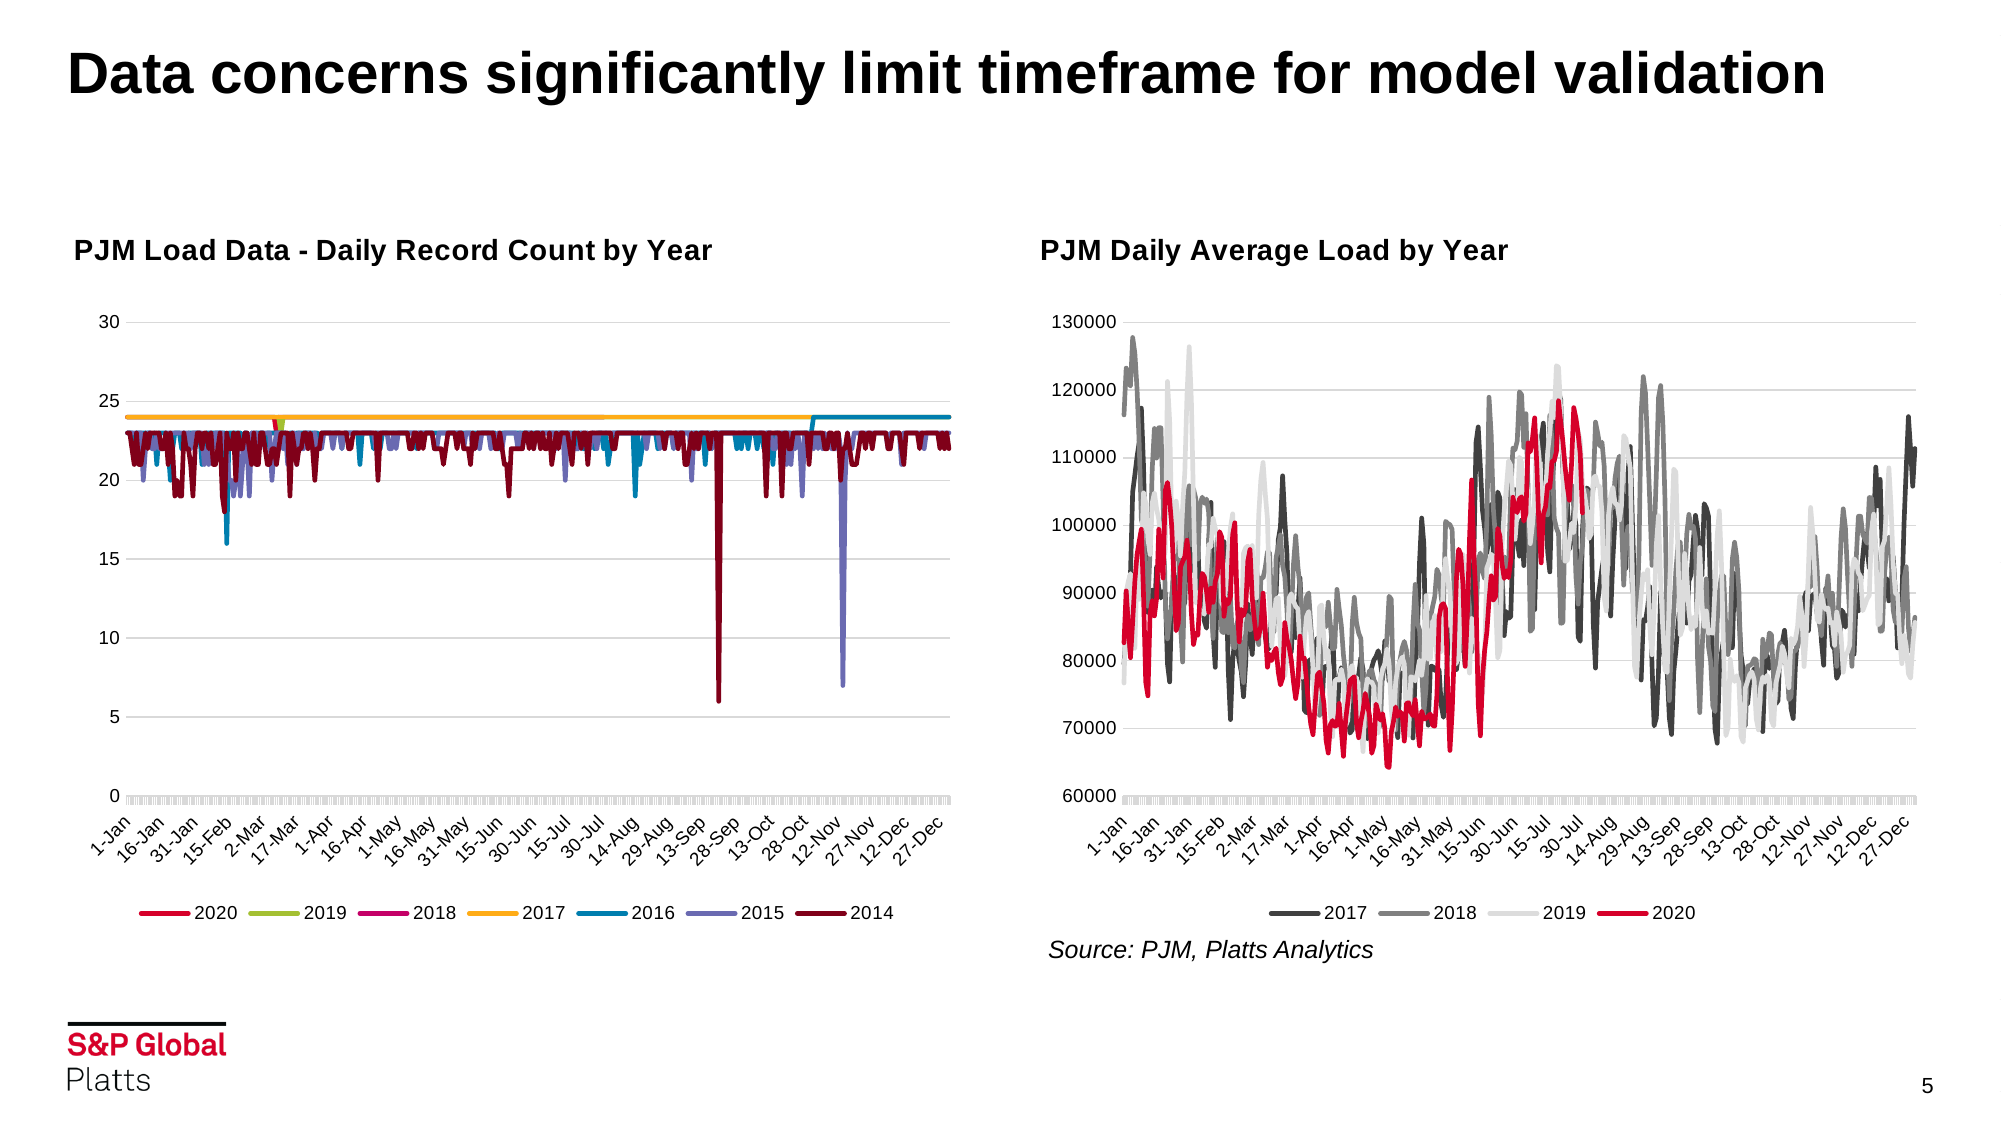

# Data concerns significantly limit timeframe for model validation

### Chart: PJM Load Data - Daily Record Count by Year

| Category | 2020 | 2019 | 2018 | 2017 | 2016 | 2015 | 2014 |
|---|---|---|---|---|---|---|---|
| 41640 | 24.0 | 24.0 | 24.0 | 24.0 | 23.0 | 23.0 | 23.0 |
| 41641 | 24.0 | 24.0 | 24.0 | 24.0 | 23.0 | 23.0 | 23.0 |
| 41642 | 24.0 | 24.0 | 24.0 | 24.0 | 23.0 | 23.0 | 22.0 |
| 41643 | 24.0 | 24.0 | 24.0 | 24.0 | 22.0 | 23.0 | 21.0 |
| 41644 | 24.0 | 24.0 | 24.0 | 24.0 | 23.0 | 23.0 | 23.0 |
| 41645 | 24.0 | 24.0 | 24.0 | 24.0 | 23.0 | 23.0 | 21.0 |
| 41646 | 24.0 | 24.0 | 24.0 | 24.0 | 23.0 | 23.0 | 21.0 |
| 41647 | 24.0 | 24.0 | 24.0 | 24.0 | 23.0 | 20.0 | 22.0 |
| 41648 | 24.0 | 24.0 | 24.0 | 24.0 | 23.0 | 22.0 | 23.0 |
| 41649 | 24.0 | 24.0 | 24.0 | 24.0 | 23.0 | 23.0 | 22.0 |
| 41650 | 24.0 | 24.0 | 24.0 | 24.0 | 23.0 | 23.0 | 23.0 |
| 41651 | 24.0 | 24.0 | 24.0 | 24.0 | 22.0 | 22.0 | 23.0 |
| 41652 | 24.0 | 24.0 | 24.0 | 24.0 | 23.0 | 22.0 | 23.0 |
| 41653 | 24.0 | 24.0 | 24.0 | 24.0 | 21.0 | 23.0 | 23.0 |
| 41654 | 24.0 | 24.0 | 24.0 | 24.0 | 23.0 | 22.0 | 23.0 |
| 41655 | 24.0 | 24.0 | 24.0 | 24.0 | 23.0 | 22.0 | 22.0 |
| 41656 | 24.0 | 24.0 | 24.0 | 24.0 | 23.0 | 22.0 | 22.0 |
| 41657 | 24.0 | 24.0 | 24.0 | 24.0 | 23.0 | 23.0 | 23.0 |
| 41658 | 24.0 | 24.0 | 24.0 | 24.0 | 22.0 | 23.0 | 21.0 |
| 41659 | 24.0 | 24.0 | 24.0 | 24.0 | 20.0 | 23.0 | 23.0 |
| 41660 | 24.0 | 24.0 | 24.0 | 24.0 | 22.0 | 23.0 | 22.0 |
| 41661 | 24.0 | 24.0 | 24.0 | 24.0 | 23.0 | 23.0 | 19.0 |
| 41662 | 24.0 | 24.0 | 24.0 | 24.0 | 23.0 | 23.0 | 20.0 |
| 41663 | 24.0 | 24.0 | 24.0 | 24.0 | 23.0 | 23.0 | 19.0 |
| 41664 | 24.0 | 24.0 | 24.0 | 24.0 | 22.0 | 23.0 | 19.0 |
| 41665 | 24.0 | 24.0 | 24.0 | 24.0 | 23.0 | 23.0 | 23.0 |
| 41666 | 24.0 | 24.0 | 24.0 | 24.0 | 22.0 | 23.0 | 22.0 |
| 41667 | 24.0 | 24.0 | 24.0 | 24.0 | 23.0 | 23.0 | 22.0 |
| 41668 | 24.0 | 24.0 | 24.0 | 24.0 | 23.0 | 22.0 | 21.0 |
| 41669 | 24.0 | 24.0 | 24.0 | 24.0 | 23.0 | 23.0 | 19.0 |
| 41670 | 24.0 | 24.0 | 24.0 | 24.0 | 23.0 | 23.0 | 22.0 |
| 41671 | 24.0 | 24.0 | 24.0 | 24.0 | 23.0 | 23.0 | 23.0 |
| 41672 | 24.0 | 24.0 | 24.0 | 24.0 | 23.0 | 23.0 | 23.0 |
| 41673 | 24.0 | 24.0 | 24.0 | 24.0 | 21.0 | 23.0 | 22.0 |
| 41674 | 24.0 | 24.0 | 24.0 | 24.0 | 22.0 | 21.0 | 23.0 |
| 41675 | 24.0 | 24.0 | 24.0 | 24.0 | 23.0 | 22.0 | 23.0 |
| 41676 | 24.0 | 24.0 | 24.0 | 24.0 | 23.0 | 21.0 | 22.0 |
| 41677 | 24.0 | 24.0 | 24.0 | 24.0 | 23.0 | 23.0 | 23.0 |
| 41678 | 24.0 | 24.0 | 24.0 | 24.0 | 23.0 | 22.0 | 21.0 |
| 41679 | 24.0 | 24.0 | 24.0 | 24.0 | 23.0 | 23.0 | 21.0 |
| 41680 | 24.0 | 24.0 | 24.0 | 24.0 | 23.0 | 23.0 | 22.0 |
| 41681 | 24.0 | 24.0 | 24.0 | 24.0 | 23.0 | 23.0 | 23.0 |
| 41682 | 24.0 | 24.0 | 24.0 | 24.0 | 23.0 | 23.0 | 19.0 |
| 41683 | 24.0 | 24.0 | 24.0 | 24.0 | 23.0 | 22.0 | 18.0 |
| 41684 | 24.0 | 24.0 | 24.0 | 24.0 | 16.0 | 22.0 | 23.0 |
| 41685 | 24.0 | 24.0 | 24.0 | 24.0 | 23.0 | 20.0 | 22.0 |
| 41686 | 24.0 | 24.0 | 24.0 | 24.0 | 23.0 | 20.0 | 22.0 |
| 41687 | 24.0 | 24.0 | 24.0 | 24.0 | 23.0 | 19.0 | 23.0 |
| 41688 | 24.0 | 24.0 | 24.0 | 24.0 | 23.0 | 20.0 | 20.0 |
| 41689 | 24.0 | 24.0 | 24.0 | 24.0 | 23.0 | 22.0 | 23.0 |
| 41690 | 24.0 | 24.0 | 24.0 | 24.0 | 23.0 | 19.0 | 22.0 |
| 41691 | 24.0 | 24.0 | 24.0 | 24.0 | 22.0 | 21.0 | 22.0 |
| 41692 | 24.0 | 24.0 | 24.0 | 24.0 | 23.0 | 23.0 | 23.0 |
| 41693 | 24.0 | 24.0 | 24.0 | 24.0 | 23.0 | 22.0 | 23.0 |
| 41694 | 24.0 | 24.0 | 24.0 | 24.0 | 22.0 | 19.0 | 22.0 |
| 41695 | 24.0 | 24.0 | 24.0 | 24.0 | 23.0 | 23.0 | 21.0 |
| 41696 | 24.0 | 24.0 | 24.0 | 24.0 | 22.0 | 23.0 | 23.0 |
| 41697 | 24.0 | 24.0 | 24.0 | 24.0 | 23.0 | 23.0 | 21.0 |
| 41698 | 24.0 | 24.0 | 24.0 | 24.0 | 23.0 | 22.0 | 21.0 |
| 41699 | 24.0 | 24.0 | 24.0 | 24.0 | 23.0 | 23.0 | 23.0 |
| 41700 | 24.0 | 24.0 | 24.0 | 24.0 | 23.0 | 23.0 | 23.0 |
| 41701 | 24.0 | 24.0 | 24.0 | 24.0 | 22.0 | 23.0 | 22.0 |
| 41702 | 24.0 | 24.0 | 24.0 | 24.0 | 23.0 | 23.0 | 21.0 |
| 41703 | 24.0 | 24.0 | 24.0 | 24.0 | 23.0 | 23.0 | 21.0 |
| 41704 | 24.0 | 24.0 | 24.0 | 24.0 | 23.0 | 20.0 | 22.0 |
| 41705 | 24.0 | 24.0 | 24.0 | 24.0 | 23.0 | 22.0 | 22.0 |
| 41706 | 23.0 | 24.0 | 24.0 | 24.0 | 23.0 | 23.0 | 21.0 |
| 41707 | 24.0 | 24.0 | 24.0 | 24.0 | 23.0 | 23.0 | 22.0 |
| 41708 | 24.0 | 23.0 | 24.0 | 24.0 | 23.0 | 23.0 | 23.0 |
| 41709 | 24.0 | 24.0 | 24.0 | 24.0 | 23.0 | 22.0 | 23.0 |
| 41710 | 24.0 | 24.0 | 24.0 | 24.0 | 23.0 | 23.0 | 23.0 |
| 41711 | 24.0 | 24.0 | 24.0 | 24.0 | 22.0 | 21.0 | 23.0 |
| 41712 | 24.0 | 24.0 | 24.0 | 24.0 | 23.0 | 22.0 | 19.0 |
| 41713 | 24.0 | 24.0 | 24.0 | 24.0 | 23.0 | 23.0 | 23.0 |
| 41714 | 24.0 | 24.0 | 24.0 | 24.0 | 22.0 | 23.0 | 22.0 |
| 41715 | 24.0 | 24.0 | 24.0 | 24.0 | 23.0 | 21.0 | 21.0 |
| 41716 | 24.0 | 24.0 | 24.0 | 24.0 | 23.0 | 23.0 | 22.0 |
| 41717 | 24.0 | 24.0 | 24.0 | 24.0 | 23.0 | 22.0 | 22.0 |
| 41718 | 24.0 | 24.0 | 24.0 | 24.0 | 23.0 | 22.0 | 23.0 |
| 41719 | 24.0 | 24.0 | 24.0 | 24.0 | 23.0 | 23.0 | 23.0 |
| 41720 | 24.0 | 24.0 | 24.0 | 24.0 | 23.0 | 23.0 | 22.0 |
| 41721 | 24.0 | 24.0 | 24.0 | 24.0 | 23.0 | 23.0 | 23.0 |
| 41722 | 24.0 | 24.0 | 24.0 | 24.0 | 23.0 | 22.0 | 22.0 |
| 41723 | 24.0 | 24.0 | 24.0 | 24.0 | 23.0 | 23.0 | 20.0 |
| 41724 | 24.0 | 24.0 | 24.0 | 24.0 | 23.0 | 22.0 | 22.0 |
| 41725 | 24.0 | 24.0 | 24.0 | 24.0 | 22.0 | 22.0 | 22.0 |
| 41726 | 24.0 | 24.0 | 24.0 | 24.0 | 23.0 | 22.0 | 23.0 |
| 41727 | 24.0 | 24.0 | 24.0 | 24.0 | 23.0 | 23.0 | 23.0 |
| 41728 | 24.0 | 24.0 | 24.0 | 24.0 | 23.0 | 23.0 | 23.0 |
| 41729 | 24.0 | 24.0 | 24.0 | 24.0 | 23.0 | 23.0 | 23.0 |
| 41730 | 24.0 | 24.0 | 24.0 | 24.0 | 23.0 | 23.0 | 23.0 |
| 41731 | 24.0 | 24.0 | 24.0 | 24.0 | 23.0 | 22.0 | 23.0 |
| 41732 | 24.0 | 24.0 | 24.0 | 24.0 | 23.0 | 23.0 | 23.0 |
| 41733 | 24.0 | 24.0 | 24.0 | 24.0 | 23.0 | 23.0 | 23.0 |
| 41734 | 24.0 | 24.0 | 24.0 | 24.0 | 23.0 | 23.0 | 23.0 |
| 41735 | 24.0 | 24.0 | 24.0 | 24.0 | 22.0 | 22.0 | 23.0 |
| 41736 | 24.0 | 24.0 | 24.0 | 24.0 | 23.0 | 23.0 | 23.0 |
| 41737 | 24.0 | 24.0 | 24.0 | 24.0 | 23.0 | 23.0 | 23.0 |
| 41738 | 24.0 | 24.0 | 24.0 | 24.0 | 23.0 | 23.0 | 22.0 |
| 41739 | 24.0 | 24.0 | 24.0 | 24.0 | 23.0 | 23.0 | 22.0 |
| 41740 | 24.0 | 24.0 | 24.0 | 24.0 | 23.0 | 23.0 | 23.0 |
| 41741 | 24.0 | 24.0 | 24.0 | 24.0 | 23.0 | 23.0 | 23.0 |
| 41742 | 24.0 | 24.0 | 24.0 | 24.0 | 23.0 | 23.0 | 23.0 |
| 41743 | 24.0 | 24.0 | 24.0 | 24.0 | 21.0 | 23.0 | 23.0 |
| 41744 | 24.0 | 24.0 | 24.0 | 24.0 | 23.0 | 23.0 | 23.0 |
| 41745 | 24.0 | 24.0 | 24.0 | 24.0 | 23.0 | 23.0 | 23.0 |
| 41746 | 24.0 | 24.0 | 24.0 | 24.0 | 23.0 | 23.0 | 23.0 |
| 41747 | 24.0 | 24.0 | 24.0 | 24.0 | 23.0 | 23.0 | 23.0 |
| 41748 | 24.0 | 24.0 | 24.0 | 24.0 | 23.0 | 23.0 | 23.0 |
| 41749 | 24.0 | 24.0 | 24.0 | 24.0 | 22.0 | 23.0 | 23.0 |
| 41750 | 24.0 | 24.0 | 24.0 | 24.0 | 23.0 | 22.0 | 23.0 |
| 41751 | 24.0 | 24.0 | 24.0 | 24.0 | 23.0 | 23.0 | 20.0 |
| 41752 | 24.0 | 24.0 | 24.0 | 24.0 | 22.0 | 23.0 | 23.0 |
| 41753 | 24.0 | 24.0 | 24.0 | 24.0 | 23.0 | 23.0 | 23.0 |
| 41754 | 24.0 | 24.0 | 24.0 | 24.0 | 23.0 | 23.0 | 23.0 |
| 41755 | 24.0 | 24.0 | 24.0 | 24.0 | 23.0 | 23.0 | 23.0 |
| 41756 | 24.0 | 24.0 | 24.0 | 24.0 | 23.0 | 22.0 | 23.0 |
| 41757 | 24.0 | 24.0 | 24.0 | 24.0 | 23.0 | 22.0 | 23.0 |
| 41758 | 24.0 | 24.0 | 24.0 | 24.0 | 23.0 | 23.0 | 23.0 |
| 41759 | 24.0 | 24.0 | 24.0 | 24.0 | 23.0 | 22.0 | 23.0 |
| 41760 | 24.0 | 24.0 | 24.0 | 24.0 | 23.0 | 23.0 | 23.0 |
| 41761 | 24.0 | 24.0 | 24.0 | 24.0 | 23.0 | 23.0 | 23.0 |
| 41762 | 24.0 | 24.0 | 24.0 | 24.0 | 23.0 | 23.0 | 23.0 |
| 41763 | 24.0 | 24.0 | 24.0 | 24.0 | 23.0 | 23.0 | 23.0 |
| 41764 | 24.0 | 24.0 | 24.0 | 24.0 | 23.0 | 23.0 | 23.0 |
| 41765 | 24.0 | 24.0 | 24.0 | 24.0 | 23.0 | 23.0 | 22.0 |
| 41766 | 24.0 | 24.0 | 24.0 | 24.0 | 23.0 | 23.0 | 22.0 |
| 41767 | 24.0 | 24.0 | 24.0 | 24.0 | 23.0 | 23.0 | 23.0 |
| 41768 | 24.0 | 24.0 | 24.0 | 24.0 | 22.0 | 23.0 | 23.0 |
| 41769 | 24.0 | 24.0 | 24.0 | 24.0 | 23.0 | 23.0 | 22.0 |
| 41770 | 24.0 | 24.0 | 24.0 | 24.0 | 23.0 | 23.0 | 23.0 |
| 41771 | 24.0 | 24.0 | 24.0 | 24.0 | 23.0 | 23.0 | 22.0 |
| 41772 | 24.0 | 24.0 | 24.0 | 24.0 | 23.0 | 23.0 | 23.0 |
| 41773 | 24.0 | 24.0 | 24.0 | 24.0 | 23.0 | 23.0 | 23.0 |
| 41774 | 24.0 | 24.0 | 24.0 | 24.0 | 23.0 | 23.0 | 23.0 |
| 41775 | 24.0 | 24.0 | 24.0 | 24.0 | 23.0 | 23.0 | 23.0 |
| 41776 | 24.0 | 24.0 | 24.0 | 24.0 | 23.0 | 22.0 | 22.0 |
| 41777 | 24.0 | 24.0 | 24.0 | 24.0 | 23.0 | 22.0 | 22.0 |
| 41778 | 24.0 | 24.0 | 24.0 | 24.0 | 23.0 | 23.0 | 22.0 |
| 41779 | 24.0 | 24.0 | 24.0 | 24.0 | 23.0 | 23.0 | 22.0 |
| 41780 | 24.0 | 24.0 | 24.0 | 24.0 | 23.0 | 23.0 | 21.0 |
| 41781 | 24.0 | 24.0 | 24.0 | 24.0 | 23.0 | 23.0 | 22.0 |
| 41782 | 24.0 | 24.0 | 24.0 | 24.0 | 23.0 | 23.0 | 23.0 |
| 41783 | 24.0 | 24.0 | 24.0 | 24.0 | 23.0 | 23.0 | 23.0 |
| 41784 | 24.0 | 24.0 | 24.0 | 24.0 | 23.0 | 23.0 | 23.0 |
| 41785 | 24.0 | 24.0 | 24.0 | 24.0 | 23.0 | 23.0 | 23.0 |
| 41786 | 24.0 | 24.0 | 24.0 | 24.0 | 23.0 | 23.0 | 22.0 |
| 41787 | 24.0 | 24.0 | 24.0 | 24.0 | 23.0 | 23.0 | 23.0 |
| 41788 | 24.0 | 24.0 | 24.0 | 24.0 | 23.0 | 23.0 | 23.0 |
| 41789 | 24.0 | 24.0 | 24.0 | 24.0 | 23.0 | 22.0 | 22.0 |
| 41790 | 24.0 | 24.0 | 24.0 | 24.0 | 23.0 | 23.0 | 22.0 |
| 41791 | 24.0 | 24.0 | 24.0 | 24.0 | 23.0 | 23.0 | 22.0 |
| 41792 | 24.0 | 24.0 | 24.0 | 24.0 | 23.0 | 23.0 | 21.0 |
| 41793 | 24.0 | 24.0 | 24.0 | 24.0 | 23.0 | 22.0 | 23.0 |
| 41794 | 24.0 | 24.0 | 24.0 | 24.0 | 23.0 | 22.0 | 22.0 |
| 41795 | 24.0 | 24.0 | 24.0 | 24.0 | 23.0 | 23.0 | 23.0 |
| 41796 | 24.0 | 24.0 | 24.0 | 24.0 | 23.0 | 22.0 | 23.0 |
| 41797 | 24.0 | 24.0 | 24.0 | 24.0 | 23.0 | 23.0 | 23.0 |
| 41798 | 24.0 | 24.0 | 24.0 | 24.0 | 23.0 | 23.0 | 23.0 |
| 41799 | 24.0 | 24.0 | 24.0 | 24.0 | 23.0 | 23.0 | 23.0 |
| 41800 | 24.0 | 24.0 | 24.0 | 24.0 | 23.0 | 23.0 | 23.0 |
| 41801 | 24.0 | 24.0 | 24.0 | 24.0 | 23.0 | 22.0 | 23.0 |
| 41802 | 24.0 | 24.0 | 24.0 | 24.0 | 23.0 | 23.0 | 23.0 |
| 41803 | 24.0 | 24.0 | 24.0 | 24.0 | 23.0 | 22.0 | 22.0 |
| 41804 | 24.0 | 24.0 | 24.0 | 24.0 | 22.0 | 23.0 | 22.0 |
| 41805 | 24.0 | 24.0 | 24.0 | 24.0 | 22.0 | 23.0 | 23.0 |
| 41806 | 24.0 | 24.0 | 24.0 | 24.0 | 23.0 | 22.0 | 22.0 |
| 41807 | 24.0 | 24.0 | 24.0 | 24.0 | 23.0 | 23.0 | 21.0 |
| 41808 | 24.0 | 24.0 | 24.0 | 24.0 | 23.0 | 23.0 | 21.0 |
| 41809 | 24.0 | 24.0 | 24.0 | 24.0 | 23.0 | 23.0 | 19.0 |
| 41810 | 24.0 | 24.0 | 24.0 | 24.0 | 23.0 | 23.0 | 22.0 |
| 41811 | 24.0 | 24.0 | 24.0 | 24.0 | 23.0 | 23.0 | 22.0 |
| 41812 | 24.0 | 24.0 | 24.0 | 24.0 | 23.0 | 23.0 | 22.0 |
| 41813 | 24.0 | 24.0 | 24.0 | 24.0 | 23.0 | 22.0 | 22.0 |
| 41814 | 24.0 | 24.0 | 24.0 | 24.0 | 23.0 | 23.0 | 22.0 |
| 41815 | 24.0 | 24.0 | 24.0 | 24.0 | 23.0 | 22.0 | 22.0 |
| 41816 | 24.0 | 24.0 | 24.0 | 24.0 | 23.0 | 23.0 | 23.0 |
| 41817 | 24.0 | 24.0 | 24.0 | 24.0 | 23.0 | 23.0 | 23.0 |
| 41818 | 24.0 | 24.0 | 24.0 | 24.0 | 23.0 | 23.0 | 22.0 |
| 41819 | 24.0 | 24.0 | 24.0 | 24.0 | 23.0 | 23.0 | 23.0 |
| 41820 | 24.0 | 24.0 | 24.0 | 24.0 | 23.0 | 22.0 | 22.0 |
| 41821 | 24.0 | 24.0 | 24.0 | 24.0 | 23.0 | 23.0 | 23.0 |
| 41822 | 24.0 | 24.0 | 24.0 | 24.0 | 23.0 | 23.0 | 23.0 |
| 41823 | 24.0 | 24.0 | 24.0 | 24.0 | 23.0 | 23.0 | 22.0 |
| 41824 | 24.0 | 24.0 | 24.0 | 24.0 | 23.0 | 23.0 | 23.0 |
| 41825 | 24.0 | 24.0 | 24.0 | 24.0 | 23.0 | 23.0 | 22.0 |
| 41826 | 24.0 | 24.0 | 24.0 | 24.0 | 23.0 | 23.0 | 22.0 |
| 41827 | 24.0 | 24.0 | 24.0 | 24.0 | 23.0 | 23.0 | 23.0 |
| 41828 | 24.0 | 24.0 | 24.0 | 24.0 | 23.0 | 23.0 | 21.0 |
| 41829 | 24.0 | 24.0 | 24.0 | 24.0 | 23.0 | 23.0 | 22.0 |
| 41830 | 24.0 | 24.0 | 24.0 | 24.0 | 23.0 | 22.0 | 23.0 |
| 41831 | 24.0 | 24.0 | 24.0 | 24.0 | 23.0 | 23.0 | 22.0 |
| 41832 | 24.0 | 24.0 | 24.0 | 24.0 | 23.0 | 23.0 | 23.0 |
| 41833 | 24.0 | 24.0 | 24.0 | 24.0 | 23.0 | 23.0 | 23.0 |
| 41834 | 24.0 | 24.0 | 24.0 | 24.0 | 23.0 | 20.0 | 23.0 |
| 41835 | 24.0 | 24.0 | 24.0 | 24.0 | 23.0 | 23.0 | 23.0 |
| 41836 | 24.0 | 24.0 | 24.0 | 24.0 | 23.0 | 23.0 | 22.0 |
| 41837 | 24.0 | 24.0 | 24.0 | 24.0 | 23.0 | 22.0 | 21.0 |
| 41838 | 24.0 | 24.0 | 24.0 | 24.0 | 23.0 | 22.0 | 23.0 |
| 41839 | 24.0 | 24.0 | 24.0 | 24.0 | 22.0 | 22.0 | 23.0 |
| 41840 | 24.0 | 24.0 | 24.0 | 24.0 | 23.0 | 22.0 | 23.0 |
| 41841 | 24.0 | 24.0 | 24.0 | 24.0 | 23.0 | 23.0 | 22.0 |
| 41842 | 24.0 | 24.0 | 24.0 | 24.0 | 22.0 | 23.0 | 23.0 |
| 41843 | 24.0 | 24.0 | 24.0 | 24.0 | 22.0 | 23.0 | 23.0 |
| 41844 | 24.0 | 24.0 | 24.0 | 24.0 | 23.0 | 23.0 | 21.0 |
| 41845 | 24.0 | 24.0 | 24.0 | 24.0 | 22.0 | 22.0 | 23.0 |
| 41846 | 24.0 | 24.0 | 24.0 | 24.0 | 23.0 | 23.0 | 23.0 |
| 41847 | 24.0 | 24.0 | 24.0 | 24.0 | 22.0 | 23.0 | 23.0 |
| 41848 | 24.0 | 24.0 | 24.0 | 24.0 | 23.0 | 22.0 | 23.0 |
| 41849 | 24.0 | 24.0 | 24.0 | 24.0 | 23.0 | 23.0 | 23.0 |
| 41850 | 24.0 | 24.0 | 24.0 | 24.0 | 23.0 | 23.0 | 23.0 |
| 41851 | 24.0 | 24.0 | 24.0 | 24.0 | 22.0 | 23.0 | 23.0 |
| 41852 | None | 24.0 | 24.0 | 24.0 | 23.0 | 23.0 | 23.0 |
| 41853 | None | 24.0 | 24.0 | 24.0 | 21.0 | 23.0 | 23.0 |
| 41854 | None | 24.0 | 24.0 | 24.0 | 22.0 | 23.0 | 23.0 |
| 41855 | None | 24.0 | 24.0 | 24.0 | 23.0 | 23.0 | 22.0 |
| 41856 | None | 24.0 | 24.0 | 24.0 | 23.0 | 23.0 | 22.0 |
| 41857 | None | 24.0 | 24.0 | 24.0 | 23.0 | 23.0 | 23.0 |
| 41858 | None | 24.0 | 24.0 | 24.0 | 23.0 | 23.0 | 23.0 |
| 41859 | None | 24.0 | 24.0 | 24.0 | 23.0 | 23.0 | 23.0 |
| 41860 | None | 24.0 | 24.0 | 24.0 | 23.0 | 23.0 | 23.0 |
| 41861 | None | 24.0 | 24.0 | 24.0 | 23.0 | 23.0 | 23.0 |
| 41862 | None | 24.0 | 24.0 | 24.0 | 23.0 | 23.0 | 23.0 |
| 41863 | None | 24.0 | 24.0 | 24.0 | 23.0 | 23.0 | 23.0 |
| 41864 | None | 24.0 | 24.0 | 24.0 | 23.0 | 23.0 | 23.0 |
| 41865 | None | 24.0 | 24.0 | 24.0 | 19.0 | 23.0 | 23.0 |
| 41866 | None | 24.0 | 24.0 | 24.0 | 23.0 | 23.0 | 23.0 |
| 41867 | None | 24.0 | 24.0 | 24.0 | 21.0 | 23.0 | 23.0 |
| 41868 | None | 24.0 | 24.0 | 24.0 | 22.0 | 23.0 | 23.0 |
| 41869 | None | 24.0 | 24.0 | 24.0 | 23.0 | 23.0 | 23.0 |
| 41870 | None | 24.0 | 24.0 | 24.0 | 23.0 | 22.0 | 23.0 |
| 41871 | None | 24.0 | 24.0 | 24.0 | 23.0 | 23.0 | 23.0 |
| 41872 | None | 24.0 | 24.0 | 24.0 | 23.0 | 23.0 | 23.0 |
| 41873 | None | 24.0 | 24.0 | 24.0 | 23.0 | 23.0 | 23.0 |
| 41874 | None | 24.0 | 24.0 | 24.0 | 23.0 | 23.0 | 23.0 |
| 41875 | None | 24.0 | 24.0 | 24.0 | 22.0 | 23.0 | 23.0 |
| 41876 | None | 24.0 | 24.0 | 24.0 | 23.0 | 22.0 | 23.0 |
| 41877 | None | 24.0 | 24.0 | 24.0 | 23.0 | 23.0 | 23.0 |
| 41878 | None | 24.0 | 24.0 | 24.0 | 23.0 | 22.0 | 22.0 |
| 41879 | None | 24.0 | 24.0 | 24.0 | 23.0 | 23.0 | 23.0 |
| 41880 | None | 24.0 | 24.0 | 24.0 | 23.0 | 23.0 | 23.0 |
| 41881 | None | 24.0 | 24.0 | 24.0 | 23.0 | 23.0 | 23.0 |
| 41882 | None | 24.0 | 24.0 | 24.0 | 22.0 | 22.0 | 23.0 |
| 41883 | None | 24.0 | 24.0 | 24.0 | 23.0 | 23.0 | 23.0 |
| 41884 | None | 24.0 | 24.0 | 24.0 | 23.0 | 23.0 | 22.0 |
| 41885 | None | 24.0 | 24.0 | 24.0 | 23.0 | 23.0 | 23.0 |
| 41886 | None | 24.0 | 24.0 | 24.0 | 23.0 | 23.0 | 23.0 |
| 41887 | None | 24.0 | 24.0 | 24.0 | 23.0 | 23.0 | 21.0 |
| 41888 | None | 24.0 | 24.0 | 24.0 | 23.0 | 23.0 | 21.0 |
| 41889 | None | 24.0 | 24.0 | 24.0 | 23.0 | 23.0 | 22.0 |
| 41890 | None | 24.0 | 24.0 | 24.0 | 23.0 | 20.0 | 23.0 |
| 41891 | None | 24.0 | 24.0 | 24.0 | 23.0 | 23.0 | 22.0 |
| 41892 | None | 24.0 | 24.0 | 24.0 | 23.0 | 22.0 | 23.0 |
| 41893 | None | 24.0 | 24.0 | 24.0 | 23.0 | 22.0 | 22.0 |
| 41894 | None | 24.0 | 24.0 | 24.0 | 23.0 | 23.0 | 23.0 |
| 41895 | None | 24.0 | 24.0 | 24.0 | 23.0 | 23.0 | 23.0 |
| 41896 | None | 24.0 | 24.0 | 24.0 | 21.0 | 23.0 | 23.0 |
| 41897 | None | 24.0 | 24.0 | 24.0 | 23.0 | 23.0 | 23.0 |
| 41898 | None | 24.0 | 24.0 | 24.0 | 23.0 | 23.0 | 22.0 |
| 41899 | None | 24.0 | 24.0 | 24.0 | 22.0 | 22.0 | 23.0 |
| 41900 | None | 24.0 | 24.0 | 24.0 | 23.0 | 23.0 | 23.0 |
| 41901 | None | 24.0 | 24.0 | 24.0 | 23.0 | 23.0 | 23.0 |
| 41902 | None | 24.0 | 24.0 | 24.0 | 23.0 | 23.0 | 6.0 |
| 41903 | None | 24.0 | 24.0 | 24.0 | 23.0 | 23.0 | 23.0 |
| 41904 | None | 24.0 | 24.0 | 24.0 | 23.0 | 23.0 | 23.0 |
| 41905 | None | 24.0 | 24.0 | 24.0 | 23.0 | 23.0 | 23.0 |
| 41906 | None | 24.0 | 24.0 | 24.0 | 23.0 | 23.0 | 23.0 |
| 41907 | None | 24.0 | 24.0 | 24.0 | 23.0 | 23.0 | 23.0 |
| 41908 | None | 24.0 | 24.0 | 24.0 | 23.0 | 23.0 | 23.0 |
| 41909 | None | 24.0 | 24.0 | 24.0 | 23.0 | 23.0 | 23.0 |
| 41910 | None | 24.0 | 24.0 | 24.0 | 22.0 | 23.0 | 23.0 |
| 41911 | None | 24.0 | 24.0 | 24.0 | 23.0 | 23.0 | 23.0 |
| 41912 | None | 24.0 | 24.0 | 24.0 | 22.0 | 23.0 | 23.0 |
| 41913 | None | 24.0 | 24.0 | 24.0 | 23.0 | 23.0 | 23.0 |
| 41914 | None | 24.0 | 24.0 | 24.0 | 23.0 | 23.0 | 23.0 |
| 41915 | None | 24.0 | 24.0 | 24.0 | 22.0 | 23.0 | 23.0 |
| 41916 | None | 24.0 | 24.0 | 24.0 | 23.0 | 23.0 | 23.0 |
| 41917 | None | 24.0 | 24.0 | 24.0 | 23.0 | 23.0 | 23.0 |
| 41918 | None | 24.0 | 24.0 | 24.0 | 23.0 | 23.0 | 23.0 |
| 41919 | None | 24.0 | 24.0 | 24.0 | 22.0 | 23.0 | 23.0 |
| 41920 | None | 24.0 | 24.0 | 24.0 | 23.0 | 23.0 | 23.0 |
| 41921 | None | 24.0 | 24.0 | 24.0 | 23.0 | 23.0 | 23.0 |
| 41922 | None | 24.0 | 24.0 | 24.0 | 22.0 | 23.0 | 23.0 |
| 41923 | None | 24.0 | 24.0 | 24.0 | 23.0 | 23.0 | 19.0 |
| 41924 | None | 24.0 | 24.0 | 24.0 | 23.0 | 23.0 | 23.0 |
| 41925 | None | 24.0 | 24.0 | 24.0 | 23.0 | 23.0 | 23.0 |
| 41926 | None | 24.0 | 24.0 | 24.0 | 21.0 | 22.0 | 23.0 |
| 41927 | None | 24.0 | 24.0 | 24.0 | 23.0 | 22.0 | 23.0 |
| 41928 | None | 24.0 | 24.0 | 24.0 | 23.0 | 23.0 | 23.0 |
| 41929 | None | 24.0 | 24.0 | 24.0 | 22.0 | 23.0 | 23.0 |
| 41930 | None | 24.0 | 24.0 | 24.0 | 23.0 | 23.0 | 19.0 |
| 41931 | None | 24.0 | 24.0 | 24.0 | 23.0 | 22.0 | 23.0 |
| 41932 | None | 24.0 | 24.0 | 24.0 | 23.0 | 21.0 | 23.0 |
| 41933 | None | 24.0 | 24.0 | 24.0 | 23.0 | 23.0 | 22.0 |
| 41934 | None | 24.0 | 24.0 | 24.0 | 23.0 | 21.0 | 22.0 |
| 41935 | None | 24.0 | 24.0 | 24.0 | 22.0 | 23.0 | 23.0 |
| 41936 | None | 24.0 | 24.0 | 24.0 | 23.0 | 22.0 | 23.0 |
| 41937 | None | 24.0 | 24.0 | 24.0 | 23.0 | 23.0 | 23.0 |
| 41938 | None | 24.0 | 24.0 | 24.0 | 23.0 | 22.0 | 23.0 |
| 41939 | None | 24.0 | 24.0 | 24.0 | 23.0 | 19.0 | 23.0 |
| 41940 | None | 24.0 | 24.0 | 24.0 | 23.0 | 23.0 | 23.0 |
| 41941 | None | 24.0 | 24.0 | 24.0 | 23.0 | 23.0 | 23.0 |
| 41942 | None | 24.0 | 24.0 | 24.0 | 23.0 | 22.0 | 21.0 |
| 41943 | None | 24.0 | 24.0 | 24.0 | 23.0 | 23.0 | 23.0 |
| 41944 | None | 24.0 | 24.0 | 24.0 | 24.0 | 22.0 | 23.0 |
| 41945 | None | 24.0 | 24.0 | 24.0 | 24.0 | 23.0 | 23.0 |
| 41946 | None | 24.0 | 24.0 | 24.0 | 24.0 | 22.0 | 23.0 |
| 41947 | None | 24.0 | 24.0 | 24.0 | 24.0 | 23.0 | 23.0 |
| 41948 | None | 24.0 | 24.0 | 24.0 | 24.0 | 22.0 | 23.0 |
| 41949 | None | 24.0 | 24.0 | 24.0 | 24.0 | 23.0 | 22.0 |
| 41950 | None | 24.0 | 24.0 | 24.0 | 24.0 | 22.0 | 22.0 |
| 41951 | None | 24.0 | 24.0 | 24.0 | 24.0 | 23.0 | 23.0 |
| 41952 | None | 24.0 | 24.0 | 24.0 | 24.0 | 22.0 | 23.0 |
| 41953 | None | 24.0 | 24.0 | 24.0 | 24.0 | 22.0 | 22.0 |
| 41954 | None | 24.0 | 24.0 | 24.0 | 24.0 | 22.0 | 23.0 |
| 41955 | None | 24.0 | 24.0 | 24.0 | 24.0 | 23.0 | 23.0 |
| 41956 | None | 24.0 | 24.0 | 24.0 | 24.0 | 22.0 | 20.0 |
| 41957 | None | 24.0 | 24.0 | 24.0 | 24.0 | 7.0 | 22.0 |
| 41958 | None | 24.0 | 24.0 | 24.0 | 24.0 | 20.0 | 22.0 |
| 41959 | None | 24.0 | 24.0 | 24.0 | 24.0 | 23.0 | 23.0 |
| 41960 | None | 24.0 | 24.0 | 24.0 | 24.0 | 22.0 | 22.0 |
| 41961 | None | 24.0 | 24.0 | 24.0 | 24.0 | 22.0 | 21.0 |
| 41962 | None | 24.0 | 24.0 | 24.0 | 24.0 | 23.0 | 21.0 |
| 41963 | None | 24.0 | 24.0 | 24.0 | 24.0 | 23.0 | 21.0 |
| 41964 | None | 24.0 | 24.0 | 24.0 | 24.0 | 23.0 | 22.0 |
| 41965 | None | 24.0 | 24.0 | 24.0 | 24.0 | 23.0 | 23.0 |
| 41966 | None | 24.0 | 24.0 | 24.0 | 24.0 | 23.0 | 23.0 |
| 41967 | None | 24.0 | 24.0 | 24.0 | 24.0 | 23.0 | 22.0 |
| 41968 | None | 24.0 | 24.0 | 24.0 | 24.0 | 23.0 | 23.0 |
| 41969 | None | 24.0 | 24.0 | 24.0 | 24.0 | 23.0 | 23.0 |
| 41970 | None | 24.0 | 24.0 | 24.0 | 24.0 | 23.0 | 22.0 |
| 41971 | None | 24.0 | 24.0 | 24.0 | 24.0 | 23.0 | 23.0 |
| 41972 | None | 24.0 | 24.0 | 24.0 | 24.0 | 23.0 | 23.0 |
| 41973 | None | 24.0 | 24.0 | 24.0 | 24.0 | 23.0 | 23.0 |
| 41974 | None | 24.0 | 24.0 | 24.0 | 24.0 | 23.0 | 23.0 |
| 41975 | None | 24.0 | 24.0 | 24.0 | 24.0 | 23.0 | 23.0 |
| 41976 | None | 24.0 | 24.0 | 24.0 | 24.0 | 23.0 | 23.0 |
| 41977 | None | 24.0 | 24.0 | 24.0 | 24.0 | 22.0 | 22.0 |
| 41978 | None | 24.0 | 24.0 | 24.0 | 24.0 | 23.0 | 22.0 |
| 41979 | None | 24.0 | 24.0 | 24.0 | 24.0 | 23.0 | 23.0 |
| 41980 | None | 24.0 | 24.0 | 24.0 | 24.0 | 23.0 | 23.0 |
| 41981 | None | 24.0 | 24.0 | 24.0 | 24.0 | 23.0 | 23.0 |
| 41982 | None | 24.0 | 24.0 | 24.0 | 24.0 | 23.0 | 23.0 |
| 41983 | None | 24.0 | 24.0 | 24.0 | 24.0 | 21.0 | 22.0 |
| 41984 | None | 24.0 | 24.0 | 24.0 | 24.0 | 23.0 | 21.0 |
| 41985 | None | 24.0 | 24.0 | 24.0 | 24.0 | 23.0 | 23.0 |
| 41986 | None | 24.0 | 24.0 | 24.0 | 24.0 | 23.0 | 23.0 |
| 41987 | None | 24.0 | 24.0 | 24.0 | 24.0 | 23.0 | 23.0 |
| 41988 | None | 24.0 | 24.0 | 24.0 | 24.0 | 23.0 | 23.0 |
| 41989 | None | 24.0 | 24.0 | 24.0 | 24.0 | 23.0 | 23.0 |
| 41990 | None | 24.0 | 24.0 | 24.0 | 24.0 | 23.0 | 23.0 |
| 41991 | None | 24.0 | 24.0 | 24.0 | 24.0 | 23.0 | 22.0 |
| 41992 | None | 24.0 | 24.0 | 24.0 | 24.0 | 23.0 | 23.0 |
| 41993 | None | 24.0 | 24.0 | 24.0 | 24.0 | 22.0 | 23.0 |
| 41994 | None | 24.0 | 24.0 | 24.0 | 24.0 | 23.0 | 23.0 |
| 41995 | None | 24.0 | 24.0 | 24.0 | 24.0 | 23.0 | 23.0 |
| 41996 | None | 24.0 | 24.0 | 24.0 | 24.0 | 23.0 | 23.0 |
| 41997 | None | 24.0 | 24.0 | 24.0 | 24.0 | 23.0 | 23.0 |
| 41998 | None | 24.0 | 24.0 | 24.0 | 24.0 | 23.0 | 23.0 |
| 41999 | None | 24.0 | 24.0 | 24.0 | 24.0 | 23.0 | 23.0 |
| 42000 | None | 24.0 | 24.0 | 24.0 | 24.0 | 23.0 | 22.0 |
| 42001 | None | 24.0 | 24.0 | 24.0 | 24.0 | 23.0 | 23.0 |
| 42002 | None | 24.0 | 24.0 | 24.0 | 24.0 | 23.0 | 22.0 |
| 42003 | None | 24.0 | 24.0 | 24.0 | 24.0 | 23.0 | 23.0 |
| 42004 | None | 24.0 | 24.0 | 24.0 | 24.0 | 23.0 | 22.0 |

### Chart: PJM Daily Average Load by Year

| Category | 2017 | 2018 | 2019 | 2020 |
|---|---|---|---|---|
| 41640 | 79509.84866666664 | 116325.41512500001 | 76694.98220833334 | 82648.06362499998 |
| 41641 | 84379.09245833335 | 123243.61037499999 | 90111.75829166667 | 90306.96504166666 |
| 41642 | 89355.67891666666 | 121152.6455 | 91711.81312499999 | 85175.19416666664 |
| 41643 | 92903.09195833333 | 120585.09441666666 | 92874.07974999999 | 80430.95545833335 |
| 41644 | 104921.88462499999 | 127764.39062500001 | 83005.21904166669 | 85772.41775 |
| 41645 | 107466.68783333333 | 125436.33237499995 | 81806.07408333333 | 91745.98083333333 |
| 41646 | 110156.82199999999 | 120147.74362499999 | 94099.46679166668 | 95681.78441666668 |
| 41647 | 112235.84366666667 | 112185.66229166667 | 89066.19687500001 | 97601.63112500001 |
| 41648 | 117329.74887499999 | 100891.82675 | 95454.36445833334 | 99425.78012499999 |
| 41649 | 108680.60316666668 | 99562.664375 | 104815.16216666666 | 89613.37508333335 |
| 41650 | 94039.29716666666 | 90100.71395833335 | 103284.53674999997 | 76829.46833333332 |
| 41651 | 87146.48154166667 | 88046.19691666665 | 97971.912375 | 74803.22570833334 |
| 41652 | 88761.84004166666 | 96090.15679166668 | 95703.22895833336 | 86919.77625 |
| 41653 | 90435.93141666666 | 108369.85750000003 | 103308.91829166666 | 88892.65841666669 |
| 41654 | 86740.72729166668 | 114317.248125 | 104797.08608333334 | 86616.20170833333 |
| 41655 | 93865.08433333335 | 109942.13029166665 | 102454.01187500001 | 89227.17516666668 |
| 41656 | 90730.58350000001 | 114428.23870833333 | 100894.47133333333 | 99420.65987500001 |
| 41657 | 89263.89054166665 | 114423.54170833335 | 97373.01404166668 | 95735.83995833334 |
| 41658 | 90205.00979166666 | 103860.82287500001 | 93036.46991666667 | 92212.35366666668 |
| 41659 | 90033.11158333333 | 89296.435125 | 96536.89237500001 | 105132.67316666666 |
| 41660 | 79545.08770833332 | 83232.73658333335 | 121261.199625 | 106338.4103333333 |
| 41661 | 76862.35845833333 | 86222.16749999998 | 115427.874 | 103746.56787500001 |
| 41662 | 89324.40266666666 | 88002.98087500001 | 99685.97254166666 | 99782.95683333332 |
| 41663 | 92998.42083333332 | 95810.26837499999 | 96055.25862499997 | 91855.44195833332 |
| 41664 | 89068.216 | 99538.607625 | 103578.86079166667 | 84417.816 |
| 41665 | 89984.84091666668 | 97466.25116666667 | 100908.25425000001 | 85580.31683333333 |
| 41666 | 95679.03004166669 | 85367.94966666667 | 95481.20670833334 | 93873.14070833333 |
| 41667 | 91541.07629166667 | 79807.14341666667 | 102631.93945833332 | 94653.32112500002 |
| 41668 | 88528.285125 | 93967.55595833335 | 107905.46995833336 | 95389.240125 |
| 41669 | 99688.32487500003 | 104134.42754166668 | 119309.61608333333 | 97811.01970833335 |
| 41670 | 98711.72979166667 | 105846.56470833333 | 126400.63966666668 | 94763.78654166668 |
| 41671 | 93309.02520833333 | 97136.39045833332 | 118379.24204166669 | 87046.11391666667 |
| 41672 | 94970.181875 | 105361.86670833333 | 103350.44291666667 | 82393.69979166667 |
| 41673 | 101147.26245833335 | 104041.16366666666 | 88545.77587499999 | 84059.789 |
| 41674 | 97279.73566666665 | 95011.54383333334 | 89539.03537499999 | 83747.61604166667 |
| 41675 | 87939.35504166665 | 103146.45808333333 | 87085.956875 | 89576.78445833334 |
| 41676 | 89603.71724999999 | 104177.36720833334 | 87318.91695833333 | 92913.00083333334 |
| 41677 | 85831.27041666667 | 103268.32675 | 86845.2896666667 | 92404.65220833331 |
| 41678 | 84791.19449999998 | 103891.91525000002 | 92398.59537500002 | 90242.41408333334 |
| 41679 | 97905.77266666666 | 101878.40916666668 | 97180.974375 | 87149.691625 |
| 41680 | 103409.43012500001 | 89297.26525 | 96840.09504166666 | 90719.14433333332 |
| 41681 | 84059.68450000002 | 83291.10241666668 | 101049.77291666665 | 88619.39654166666 |
| 41682 | 79017.80504166668 | 92060.30379166668 | 99571.83029166667 | 91708.83266666665 |
| 41683 | 91988.23616666665 | 98452.64675 | 98481.64008333332 | 92844.01070833334 |
| 41684 | 93798.64087499998 | 92027.79183333334 | 95231.35708333335 | 99071.69974999999 |
| 41685 | 93090.68195833336 | 84276.05112500001 | 88535.83341666665 | 98220.56770833333 |
| 41686 | 97602.19520833337 | 84139.80987500002 | 87884.45187499998 | 86556.34841666666 |
| 41687 | 92140.28433333331 | 89419.49766666668 | 91428.36025000001 | 89058.89245833333 |
| 41688 | 78531.05983333333 | 84122.81220833333 | 95922.85295833334 | 88417.39920833334 |
| 41689 | 71297.41766666668 | 89398.27112499998 | 99678.82537499997 | 89480.19537500001 |
| 41690 | 79911.39220833333 | 82238.56650000002 | 101701.886125 | 98629.36729166668 |
| 41691 | 83400.85791666668 | 81867.15466666665 | 92434.87079166668 | 100387.91025000002 |
| 41692 | 82119.79025 | 85469.406375 | 90919.30104166667 | 89284.46133333333 |
| 41693 | 79983.42658333333 | 86578.70429166667 | 87893.57708333334 | 82776.42545833334 |
| 41694 | 78327.59816666668 | 78903.10595833334 | 83994.98895833333 | 87580.36337500002 |
| 41695 | 74670.85912499999 | 76767.43095833332 | 95877.06470833335 | 86666.72758333334 |
| 41696 | 79670.19212499999 | 84946.79995833334 | 96705.62083333333 | 87799.80458333333 |
| 41697 | 88347.55945833331 | 86702.12870833333 | 96940.94966666668 | 94806.76079166667 |
| 41698 | 83939.94841666668 | 84535.265375 | 93952.36195833335 | 96439.06683333336 |
| 41699 | 80920.16316666667 | 84889.27308333332 | 97023.687625 | 89327.74974999999 |
| 41700 | 86252.08508333332 | 89251.99479166664 | 89273.04241666665 | 86021.8888333333 |
| 41701 | 93284.79812500002 | 84213.87404166667 | 89289.81516666668 | 83203.268625 |
| 41702 | 90507.3278333333 | 82381.73104166666 | 101498.05995833332 | 83622.10529166664 |
| 41703 | 87512.38912500003 | 92210.77025 | 106811.54116666665 | 85182.28695833332 |
| 41704 | 88952.995375 | 92209.73566666669 | 109297.879 | 89981.78700000001 |
| 41705 | 83549.30504166667 | 93738.41500000004 | 104699.22966666667 | 84517.186 |
| 41706 | 81594.95383333335 | 96086.84341666667 | 100989.41512500001 | 79035.28408695653 |
| 41707 | 81946.21425 | 95969.737625 | 88950.302625 | 80956.75791666667 |
| 41708 | 88297.8195 | 87720.05662499998 | 82117.55647826087 | 80018.37491666667 |
| 41709 | 91886.41145833333 | 84277.39837500003 | 86165.54800000001 | 81244.06008333336 |
| 41710 | 89951.78199999999 | 95280.13304166665 | 89173.65541666665 | 81841.61329166668 |
| 41711 | 97900.27654166665 | 96841.11662499998 | 89252.46645833332 | 78305.46337499999 |
| 41712 | 99762.47158333333 | 98600.15520833334 | 82328.75804166668 | 76421.19279166666 |
| 41713 | 107329.49979166669 | 94084.36820833333 | 80430.48766666668 | 77433.722125 |
| 41714 | 100785.52808333332 | 92405.38154166663 | 77801.41979166669 | 85622.117625 |
| 41715 | 95705.05041666667 | 87457.48891666667 | 80606.67087499998 | 83179.06583333333 |
| 41716 | 84296.58316666668 | 79976.42295833335 | 89250.99075 | 82066.93 |
| 41717 | 81294.922625 | 86664.88420833331 | 89882.96958333334 | 80079.56462499998 |
| 41718 | 87984.94741666668 | 94260.39208333335 | 88815.44608333333 | 76889.33262500001 |
| 41719 | 83404.20575000001 | 98465.02379166667 | 88029.83816666668 | 74398.51062499998 |
| 41720 | 87355.21329166667 | 93976.00079166668 | 87636.5395 | 76537.75433333333 |
| 41721 | 92233.31275 | 90905.47083333333 | 82018.36420833333 | 83622.23616666668 |
| 41722 | 85154.117875 | 85862.911125 | 77550.67683333333 | 80298.16133333334 |
| 41723 | 72690.67291666668 | 83673.39441666666 | 83006.57987499998 | 80389.89329166668 |
| 41724 | 72289.8495 | 89423.55195833331 | 86507.15370833334 | 76982.71612499999 |
| 41725 | 79947.10725000002 | 90010.23829166668 | 87266.61516666667 | 73134.21820833335 |
| 41726 | 80203.83954166666 | 85122.39454166667 | 83827.86570833334 | 70561.24970833333 |
| 41727 | 79425.98758333332 | 81264.61537500001 | 78777.39175000001 | 69064.126875 |
| 41728 | 82297.69670833334 | 77555.85075 | 72097.93504166669 | 73602.096625 |
| 41729 | 83353.16116666667 | 75425.62816666668 | 74961.74383333334 | 77902.288875 |
| 41730 | 76054.31462499998 | 71913.76079166667 | 87974.68658333334 | 78321.7535 |
| 41731 | 72174.77479166668 | 84137.473875 | 88244.266375 | 75955.17941666668 |
| 41732 | 79025.73308333334 | 86370.39858333333 | 83260.40708333332 | 73703.00604166665 |
| 41733 | 79175.75454166667 | 85017.965125 | 80337.95370833333 | 68261.50437499999 |
| 41734 | 78802.83158333332 | 88636.545875 | 81516.610625 | 66350.92845833332 |
| 41735 | 81496.43758333333 | 85191.50495833335 | 72171.12670833334 | 70581.61479166665 |
| 41736 | 84860.241125 | 81725.06958333334 | 68754.06679166667 | 71159.73270833331 |
| 41737 | 76097.43408333334 | 81906.79987500001 | 76964.31499999999 | 70314.77212499999 |
| 41738 | 70658.63995833334 | 90533.81595833332 | 77307.85345833332 | 70465.55895833335 |
| 41739 | 77510.57329166666 | 87693.960125 | 77094.70358333334 | 73687.210375 |
| 41740 | 78955.01008333334 | 85193.01729166666 | 78740.94775 | 69628.15654166667 |
| 41741 | 78637.48933333335 | 80831.30966666665 | 77121.89779166668 | 65870.02041666667 |
| 41742 | 76500.309375 | 77944.48495833334 | 70378.53566666668 | 71259.22537500001 |
| 41743 | 72512.18487500002 | 74236.80762499997 | 71171.68504166666 | 73862.68000000001 |
| 41744 | 69295.46420833333 | 73856.66658333335 | 78709.61158333335 | 77050.71179166665 |
| 41745 | 69765.504875 | 85390.220875 | 79276.77975 | 77370.19887499999 |
| 41746 | 77061.68533333331 | 89362.70083333335 | 76989.52612499999 | 77635.08979166667 |
| 41747 | 76777.56820833334 | 85621.49050000003 | 77503.90441666667 | 70815.80533333332 |
| 41748 | 77931.210875 | 84060.74233333334 | 75008.78575 | 68615.36312500002 |
| 41749 | 80462.80225 | 83261.20045833335 | 70879.19374999999 | 70991.58 |
| 41750 | 78716.63420833333 | 75166.27075000003 | 66565.89008333335 | 72683.86404166667 |
| 41751 | 70959.18345833333 | 70248.79720833334 | 75187.40183333332 | 75161.83691666667 |
| 41752 | 68495.19225000001 | 77196.91633333334 | 77336.310125 | 73658.87470833333 |
| 41753 | 77435.092625 | 78500.19941666667 | 76832.67575 | 71813.42504166665 |
| 41754 | 78986.76208333332 | 78641.31433333333 | 76874.15795833334 | 66311.49108333331 |
| 41755 | 80119.083875 | 77159.54837499998 | 76148.55374999999 | 67459.96345833332 |
| 41756 | 80608.182375 | 76520.10783333336 | 69802.51633333333 | 73584.95708333334 |
| 41757 | 81472.85995833334 | 71233.522625 | 69297.883 | 72344.359375 |
| 41758 | 79648.580625 | 70317.54987499998 | 77242.76149999998 | 71204.27575000002 |
| 41759 | 77240.30075000001 | 78912.40729166665 | 78702.85104166665 | 72170.44970833331 |
| 41760 | 82882.81875 | 78849.61304166667 | 79544.52670833333 | 70009.41283333335 |
| 41761 | 80607.20825 | 83494.308 | 81729.35541666664 | 64402.199458333336 |
| 41762 | 76976.04941666666 | 89511.54375000001 | 79525.42758333332 | 64208.825250000016 |
| 41763 | 77150.17512500002 | 89087.02695833334 | 72894.58358333333 | 69450.409 |
| 41764 | 78656.08079166665 | 74495.16208333333 | 69720.17891666666 | 71017.02304166666 |
| 41765 | 70788.91666666667 | 69750.13695833336 | 76779.93316666667 | 73162.48145833334 |
| 41766 | 68631.69495833335 | 77928.84208333334 | 79034.05012500001 | 71773.85004166666 |
| 41767 | 77422.37895833334 | 80072.97170833332 | 79857.59012499999 | 72446.84683333333 |
| 41768 | 78208.82337499999 | 81846.11941666668 | 80511.625875 | 72119.45729166668 |
| 41769 | 78220.86925 | 82840.60350000001 | 79523.64208333334 | 68106.71375000002 |
| 41770 | 78187.63404166666 | 81526.48179166667 | 70552.186 | 73684.21254166667 |
| 41771 | 76571.21883333333 | 77701.68808333333 | 68980.48508333333 | 73794.58654166666 |
| 41772 | 71227.65679166667 | 74152.73404166667 | 77632.12783333333 | 72417.14704166664 |
| 41773 | 68577.612125 | 85186.51737499998 | 77503.61191666666 | 71863.01129166667 |
| 41774 | 78166.82179166668 | 91273.79970833333 | 77006.12758333335 | 74244.64358333334 |
| 41775 | 84094.89675000001 | 85551.94558333333 | 78226.69429166666 | 70538.31545833334 |
| 41776 | 94477.88649999998 | 84547.06787500001 | 80064.58208333333 | 67408.39429166667 |
| 41777 | 101087.61695833335 | 78562.38554166666 | 77844.29212499999 | 72526.15245833334 |
| 41778 | 97203.10387499999 | 72371.47808333332 | 80408.85691666666 | 71406.74966666666 |
| 41779 | 77033.54991666669 | 75984.14491666667 | 89621.51783333336 | 71471.710875 |
| 41780 | 70464.52570833334 | 87081.10462499999 | 80223.19966666665 | 71783.60029166665 |
| 41781 | 79148.24304166668 | 86290.92224999999 | 80245.319 | 72111.12333333334 |
| 41782 | 79184.99979166669 | 87968.94004166666 | 85252.73912500001 | 70454.31529166666 |
| 41783 | 78568.37704166667 | 89446.51308333334 | 86651.62662499999 | 70320.24766666668 |
| 41784 | 79008.12354166668 | 93514.17137499999 | 80290.309 | 74930.41029166666 |
| 41785 | 78571.26541666666 | 92644.50612500001 | 82113.88741666666 | 86388.10762499982 |
| 41786 | 73427.75808333333 | 89264.88845833333 | 81299.47629166667 | 88150.55454166669 |
| 41787 | 71623.76891666667 | 87648.08908333334 | 92343.61687500002 | 88436.00733333333 |
| 41788 | 74398.602625 | 100602.00575000001 | 95080.481875 | 87654.55237500001 |
| 41789 | 82141.42966666668 | 100277.5911666667 | 91997.47775000002 | 75539.91625 |
| 41790 | 84415.34991666667 | 100101.71016666667 | 90375.86104166666 | 66732.20641666665 |
| 41791 | 85378.916625 | 99397.68929166665 | 83214.27079166668 | 72286.43145833332 |
| 41792 | 84562.68487499999 | 89829.49770833335 | 79404.33466666668 | 81222.9765 |
| 41793 | 78678.02875 | 79561.32416666666 | 79751.04824999999 | 92257.00029166667 |
| 41794 | 81140.768875 | 82955.18225 | 80388.31191666667 | 96467.93883333332 |
| 41795 | 87767.106625 | 83600.66829166666 | 89166.956625 | 95728.12583333331 |
| 41796 | 83238.11791666666 | 81875.54116666666 | 95680.63033333333 | 91213.66424999999 |
| 41797 | 79256.68154166668 | 86428.67170833334 | 90142.02920833335 | 79153.7725 |
| 41798 | 80319.57125000001 | 90826.10991666665 | 81069.615125 | 86756.18754166666 |
| 41799 | 84482.19758333334 | 87978.14095833333 | 78175.40691666667 | 98034.79633333335 |
| 41800 | 86766.11370833333 | 81277.46708333334 | 86236.088 | 106717.41900000001 |
| 41801 | 95479.88129166666 | 83282.33154166667 | 84793.83983333333 | 95842.42208333332 |
| 41802 | 112262.13279166668 | 85968.74641666666 | 82200.47458333331 | 89134.73425 |
| 41803 | 114538.07520833336 | 94930.84354166665 | 80891.99295833333 | 73679.50575 |
| 41804 | 108542.24262499997 | 95916.77362499999 | 78169.08691666667 | 68892.83075000001 |
| 41805 | 102164.48083333333 | 93208.8677916667 | 74989.25041666669 | 77572.07862500001 |
| 41806 | 99574.04083333333 | 92119.38770833332 | 80510.046125 | 81546.47500000002 |
| 41807 | 95946.27037500001 | 100525.42116666667 | 93702.75829166667 | 84206.47066666668 |
| 41808 | 98102.76316666667 | 118939.13529166667 | 94580.151 | 88898.98591666667 |
| 41809 | 103087.27804166668 | 113337.28170833334 | 95729.81299999998 | 92551.624 |
| 41810 | 96114.23391666666 | 102483.858625 | 95422.82358333333 | 88940.20433333331 |
| 41811 | 97877.28266666667 | 98207.82266666665 | 89199.58691666667 | 89438.97891666666 |
| 41812 | 104933.78829166667 | 90794.90070833334 | 80381.68841666666 | 99560.18749999999 |
| 41813 | 104026.82658333333 | 83792.13533333335 | 81507.63979166666 | 98450.84366666665 |
| 41814 | 93447.881625 | 90254.02275 | 96923.70433333334 | 94262.33041666668 |
| 41815 | 83708.26737499998 | 95336.20854166667 | 102144.1273333333 | 92150.93395833333 |
| 41816 | 87260.6894583333 | 92514.696125 | 105569.21233333333 | 93294.57174999999 |
| 41817 | 86266.77425 | 93890.63587499999 | 109529.58854166667 | 92275.92266666668 |
| 41818 | 86487.39462500002 | 104992.3109583333 | 108886.74529166665 | 94789.60025 |
| 41819 | 97639.98125 | 111426.24816666672 | 103724.56429166665 | 104157.89758333335 |
| 41820 | 105285.756375 | 111191.79737499998 | 97940.87604166666 | 102687.26470833331 |
| 41821 | 97664.49949999999 | 112480.21841666666 | 102091.63216666668 | 101886.84975000001 |
| 41822 | 95451.66720833333 | 119732.79712499998 | 110075.06879166666 | 103923.09475 |
| 41823 | 100788.39208333334 | 119314.57504166667 | 109274.64487500001 | 104238.33645833332 |
| 41824 | 94058.12741666664 | 111520.63683333334 | 102010.551875 | 100616.94237499998 |
| 41825 | 100634.55666666666 | 116504.22091666667 | 106953.74500000001 | 101747.98445833333 |
| 41826 | 100560.68283333334 | 105238.52229166665 | 104636.26733333332 | 112180.82783333333 |
| 41827 | 102265.40858333335 | 84331.40283333334 | 97297.23254166666 | 110866.62216666667 |
| 41828 | 92636.31262500002 | 84719.92191666667 | 100124.523 | 112852.68333333335 |
| 41829 | 87544.78625 | 101740.967 | 104204.6725 | 115883.42237500001 |
| 41830 | 100347.62720833333 | 111070.43912500003 | 113323.52141666667 | 108982.33233333332 |
| 41831 | 107833.06320833333 | 109360.84266666665 | 110303.22174999998 | 99822.64491666667 |
| 41832 | 112805.04991666666 | 104376.64816666664 | 105782.81795833335 | 94455.31354166665 |
| 41833 | 115112.76758333336 | 105903.11079166667 | 102107.87550000001 | 101619.11825 |
| 41834 | 106793.80566666667 | 101636.92524999999 | 104087.74154166668 | 102764.50066666666 |
| 41835 | 96100.90966666666 | 101539.94741666668 | 110871.67754166666 | 105977.72424999998 |
| 41836 | 93131.82420833333 | 116261.87491666664 | 113806.43066666667 | 105524.83587500003 |
| 41837 | 105277.30770833335 | 112569.02995833334 | 118324.64329166668 | 109490.52954166668 |
| 41838 | 110787.72891666669 | 101077.73937499999 | 115941.21675 | 109540.90249999998 |
| 41839 | 117478.10291666664 | 99603.34616666667 | 123590.89229166669 | 110872.97299999995 |
| 41840 | 119742.75545833334 | 98808.51583333335 | 123375.76470833331 | 118407.08474999998 |
| 41841 | 118602.52274999999 | 85520.907 | 117039.19991666666 | 115299.14058333333 |
| 41842 | 108257.73229166666 | 85613.18912499999 | 109392.20495833333 | 112341.96058333333 |
| 41843 | 100813.014875 | 100597.73062499998 | 94698.21375 | 108698.44008333335 |
| 41844 | 103731.53708333331 | 104190.60991666665 | 94786.134625 | 105733.169625 |
| 41845 | 96500.61883333333 | 104762.06904166668 | 97648.94595833332 | 103710.80791666667 |
| 41846 | 97892.59445833333 | 105997.60966666667 | 100314.92670833331 | 109126.82587500004 |
| 41847 | 102129.15033333331 | 102652.07691666669 | 98914.29408333334 | 117392.13416666667 |
| 41848 | 100094.93545833335 | 92415.496125 | 102812.38916666666 | 115820.35262499998 |
| 41849 | 83525.4059583333 | 88351.40562500001 | 113770.64887500003 | 113573.08329166664 |
| 41850 | 82868.85208333333 | 94585.21870833334 | 112567.97658333334 | 110549.50608333333 |
| 41851 | 99157.41100000001 | 96859.75120833331 | 106107.38041666668 | 101833.65916666668 |
| 41852 | 104952.11895833332 | 103524.13820833334 | 104414.36716666666 | None |
| 41853 | 105520.42358333332 | 105221.07995833333 | 102440.007 | None |
| 41854 | 105191.53587500002 | 104182.64491666667 | 98053.52249999998 | None |
| 41855 | 100495.57912500003 | 102828.97158333332 | 98732.165375 | None |
| 41856 | 85474.94741666666 | 105759.05154166667 | 106968.83920833333 | None |
| 41857 | 78902.31924999999 | 115263.313625 | 107290.48529166666 | None |
| 41858 | 88737.02795833333 | 113634.69325 | 105840.93208333336 | None |
| 41859 | 91139.42654166666 | 111726.02541666666 | 105742.56266666665 | None |
| 41860 | 93640.84808333333 | 112288.50670833333 | 101918.27395833336 | None |
| 41861 | 95565.55595833335 | 108789.26437500001 | 89353.87291666666 | None |
| 41862 | 95761.51470833331 | 98376.80175 | 87342.96066666667 | None |
| 41863 | 89158.59150000002 | 94584.3725 | 101546.72179166666 | None |
| 41864 | 86596.76325 | 102547.34637500001 | 104318.52712500001 | None |
| 41865 | 94991.99087500002 | 102584.93733333332 | 105586.99808333332 | None |
| 41866 | 100947.99041666665 | 106957.36675 | 103266.39041666668 | None |
| 41867 | 106491.82391666668 | 109154.57312500001 | 103084.24808333332 | None |
| 41868 | 108711.38308333333 | 110240.13487499997 | 100777.59508333332 | None |
| 41869 | 109047.15120833332 | 100580.56049999998 | 102949.04779166666 | None |
| 41870 | 98866.38541666664 | 91156.45866666664 | 113279.52441666667 | None |
| 41871 | 93659.20925000001 | 97821.86200000001 | 112783.73575 | None |
| 41872 | 107919.90233333333 | 99878.48858333331 | 110614.24237500002 | None |
| 41873 | 111657.38058333333 | 97633.32041666667 | 108473.39216666669 | None |
| 41874 | 100480.93554166668 | 90287.074125 | 92743.49116666667 | None |
| 41875 | 90622.48791666667 | 89604.708875 | 79078.69883333334 | None |
| 41876 | 86729.32683333334 | 86467.73783333333 | 77570.00591666666 | None |
| 41877 | 79757.51458333332 | 95669.06395833332 | 85604.28691666668 | None |
| 41878 | 77129.92883333332 | 116520.76825000001 | 89752.93970833333 | None |
| 41879 | 86062.69658333332 | 121987.50179166667 | 92877.67662500001 | None |
| 41880 | 85860.71408333333 | 119592.13933333335 | 91981.32458333333 | None |
| 41881 | 87878.65545833333 | 111685.75991666666 | 93439.28687499999 | None |
| 41882 | 90929.22112500003 | 103387.75616666664 | 85059.35070833334 | None |
| 41883 | 79441.98 | 94087.874 | 80863.95804166667 | None |
| 41884 | 70359.79229166669 | 97903.49449999999 | 87587.35941666667 | None |
| 41885 | 71534.64129166666 | 107481.71470833333 | 97090.46454166668 | None |
| 41886 | 78406.45483333334 | 118862.59329166665 | 101447.93429166665 | None |
| 41887 | 90191.85883333335 | 120660.97091666666 | 91237.73795833334 | None |
| 41888 | 82759.27766666668 | 115064.12008333336 | 84510.926625 | None |
| 41889 | 79560.91824999999 | 103637.055875 | 78617.21154166668 | None |
| 41890 | 78419.30995833334 | 83554.23908333333 | 78247.51391666666 | None |
| 41891 | 71499.70645833334 | 74109.44387499998 | 90231.282625 | None |
| 41892 | 69101.16916666667 | 82883.37458333335 | 98772.68129166668 | None |
| 41893 | 78315.03841666666 | 87299.98987500001 | 108315.16141666668 | None |
| 41894 | 81472.34387499998 | 93280.46954166667 | 107894.81691666665 | None |
| 41895 | 85524.039125 | 97115.28316666668 | 95183.91029166667 | None |
| 41896 | 88292.79133333336 | 97545.07825000002 | 83758.88116666667 | None |
| 41897 | 90495.94800000002 | 92062.45491666667 | 84749.53675000001 | None |
| 41898 | 86934.94875000001 | 90816.17458333336 | 95839.84775 | None |
| 41899 | 85544.11783333332 | 98713.591625 | 92988.77883333333 | None |
| 41900 | 91772.90312500001 | 101620.04104166669 | 87199.563375 | None |
| 41901 | 92727.05183333333 | 99584.36504166665 | 84571.71504166666 | None |
| 41902 | 97610.85054166666 | 99882.74458333333 | 86388.26795833332 | None |
| 41903 | 101480.95233333333 | 98071.62795833335 | 85072.72879166667 | None |
| 41904 | 99393.86695833334 | 80115.69374999999 | 89105.271375 | None |
| 41905 | 92520.24608333333 | 72335.19558333333 | 96734.49654166667 | None |
| 41906 | 92590.91708333332 | 81214.20166666668 | 88366.18991666666 | None |
| 41907 | 103207.14187499997 | 88098.38045833334 | 85069.47079166667 | None |
| 41908 | 102586.66279166668 | 92100.66691666667 | 87354.903875 | None |
| 41909 | 101395.87395833334 | 82111.99433333334 | 84037.43491666667 | None |
| 41910 | 89410.04679166665 | 79904.53770833333 | 84264.05925 | None |
| 41911 | 78906.40462499998 | 73295.34762500001 | 84048.82045833331 | None |
| 41912 | 69858.136875 | 72480.54029166666 | 90789.77354166667 | None |
| 41913 | 67804.45520833334 | 85861.10270833335 | 98522.76641666667 | None |
| 41914 | 78194.734 | 90110.77291666668 | 102151.59808333333 | None |
| 41915 | 81165.13958333334 | 92602.53670833331 | 94154.64916666667 | None |
| 41916 | 83256.98716666666 | 92546.03308333333 | 80976.49441666667 | None |
| 41917 | 84113.89504166668 | 84476.01112499999 | 68922.53654166668 | None |
| 41918 | 85505.75383333334 | 80904.83825000002 | 70130.70129166666 | None |
| 41919 | 81994.53304166667 | 83988.34779166667 | 80203.70133333333 | None |
| 41920 | 81921.43324999999 | 95065.92370833334 | 77552.67845833335 | None |
| 41921 | 92917.18970833333 | 97504.26125000003 | 76936.92708333333 | None |
| 41922 | 92374.35683333332 | 95248.68029166666 | 77769.00929166668 | None |
| 41923 | 87030.050875 | 90172.46470833335 | 76707.737125 | None |
| 41924 | 80832.220375 | 77109.37608333335 | 68780.38504166665 | None |
| 41925 | 78518.20170833335 | 70998.36625 | 67966.79591666667 | None |
| 41926 | 73834.22070833332 | 70386.69799999999 | 75999.55829166666 | None |
| 41927 | 73620.63916666666 | 79185.59083333332 | 76981.34887500001 | None |
| 41928 | 77092.42295833334 | 79294.14333333334 | 77982.99016666667 | None |
| 41929 | 77780.82441666666 | 79517.19495833333 | 78358.83295833334 | None |
| 41930 | 78796.62925000001 | 80291.72054166665 | 77187.36145833333 | None |
| 41931 | 78266.571125 | 80105.86291666668 | 71365.81758333332 | None |
| 41932 | 77408.86145833334 | 72598.24345833332 | 69770.22741666668 | None |
| 41933 | 71124.02387499998 | 73899.19424999999 | 76093.67854166667 | None |
| 41934 | 69517.74683333332 | 83161.40066666665 | 77592.60029166666 | None |
| 41935 | 78946.43750000001 | 80549.67566666669 | 76812.47866666666 | None |
| 41936 | 80791.93445833334 | 81396.56425000001 | 77836.44316666666 | None |
| 41937 | 78848.01583333334 | 84096.047125 | 76848.71158333334 | None |
| 41938 | 79899.93379166666 | 83824.09479166665 | 71155.39404166667 | None |
| 41939 | 79533.33595833335 | 77190.60854166666 | 70342.73608333332 | None |
| 41940 | 73633.797 | 74454.32429166666 | 76646.906625 | None |
| 41941 | 74090.72237500003 | 81164.139375 | 78083.45224999999 | None |
| 41942 | 82636.43254166667 | 82642.17195833335 | 79383.43058333332 | None |
| 41943 | 82684.06208333332 | 80408.792875 | 82141.02408333334 | None |
| 41944 | 84487.24070833334 | 79601.62658333333 | 81059.4854166667 | None |
| 41945 | 80774.86204166665 | 80372.82945833333 | 77860.42358333334 | None |
| 41946 | 78731.4272916667 | 74234.73237499999 | 76011.80804166666 | None |
| 41947 | 72891.137 | 74654.50264583333 | 83307.25879166668 | None |
| 41948 | 71453.84962499999 | 81272.20091666667 | 82389.76208333335 | None |
| 41949 | 79158.20454166665 | 81506.83725 | 83118.919625 | None |
| 41950 | 83802.16924999999 | 82019.077 | 85078.20012499999 | None |
| 41951 | 86006.87087500001 | 83655.48287499999 | 89487.21170833334 | None |
| 41952 | 85851.00525000002 | 86814.46116666666 | 86678.78666666667 | None |
| 41953 | 89169.74116666667 | 84130.963875 | 79130.38099999998 | None |
| 41954 | 90175.94766666669 | 84509.00737500002 | 83768.59154166667 | None |
| 41955 | 84431.95391666667 | 91681.46729166666 | 93783.24766666665 | None |
| 41956 | 89381.96029166668 | 90907.38616666668 | 102644.61375000002 | None |
| 41957 | 89688.544625 | 92885.19520833333 | 98852.95729166665 | None |
| 41958 | 89946.224125 | 98329.84112500002 | 92368.15995833336 | None |
| 41959 | 86895.10579166666 | 93578.60645833334 | 86060.38220833335 | None |
| 41960 | 87683.00479166665 | 85498.84908333332 | 85682.67 | None |
| 41961 | 82775.28016666665 | 83711.47920833335 | 89780.55437499999 | None |
| 41962 | 79324.34862500001 | 89287.63829166665 | 88143.13608333333 | None |
| 41963 | 90680.81041666667 | 89611.01108333335 | 87566.97358333333 | None |
| 41964 | 88829.863375 | 92524.69704166664 | 87787.776375 | None |
| 41965 | 86730.00495833333 | 87314.06591666667 | 85553.147 | None |
| 41966 | 82236.95370833333 | 89965.73483333334 | 85660.80141666665 | None |
| 41967 | 81682.01054166668 | 84950.20708333333 | 82259.50970833334 | None |
| 41968 | 77383.36758333334 | 79157.07100000001 | 87191.11187499999 | None |
| 41969 | 78151.63704166666 | 89431.11083333332 | 85664.93800000001 | None |
| 41970 | 87507.80525000002 | 98093.01470833334 | 83752.25858333333 | None |
| 41971 | 87148.56662500002 | 102448.66158333335 | 78293.64445833334 | None |
| 41972 | 84951.87754166666 | 99652.6675 | 80758.10387499999 | None |
| 41973 | 86769.34933333333 | 92701.69154166667 | 81277.70466666667 | None |
| 41974 | 85596.30029166666 | 86609.20208333332 | 82286.52679166666 | None |
| 41975 | 84176.06250000001 | 79157.55337499997 | 93057.89570833334 | None |
| 41976 | 80951.84566666668 | 87309.544875 | 95064.262125 | None |
| 41977 | 89591.78804166667 | 95256.64683333335 | 94569.68633333336 | None |
| 41978 | 87362.27366666668 | 101338.41008333334 | 92969.38179166667 | None |
| 41979 | 91513.76704166667 | 101350.90066666667 | 92454.63545833335 | None |
| 41980 | 95427.44345833334 | 98696.67458333333 | 87388.23504166664 | None |
| 41981 | 98719.856125 | 97934.95824999998 | 88235.07808333334 | None |
| 41982 | 96572.85675000002 | 97355.67016666666 | 89148.27362500002 | None |
| 41983 | 93749.41316666665 | 104110.06554166666 | 89644.57854166668 | None |
| 41984 | 97618.54833333332 | 104081.53095833334 | 99042.57395833333 | None |
| 41985 | 99979.39099999999 | 100205.16229166667 | 101659.21391666667 | None |
| 41986 | 108619.24366666666 | 96417.55608333333 | 96447.96520833333 | None |
| 41987 | 102883.881875 | 93453.88979166666 | 85288.97708333335 | None |
| 41988 | 106801.51729166666 | 84346.66320833332 | 85633.88566666665 | None |
| 41989 | 95628.07316666667 | 84404.63445833333 | 96838.03770833334 | None |
| 41990 | 90393.69883333333 | 92821.46058333335 | 97772.17420833332 | None |
| 41991 | 92102.73570833333 | 96606.32179166666 | 102698.05958333336 | None |
| 41992 | 88838.30687500001 | 98268.636625 | 108500.78629166668 | None |
| 41993 | 90808.73095833331 | 95905.29637500002 | 102914.28125 | None |
| 41994 | 95406.91741666669 | 87489.65966666666 | 94371.99291666667 | None |
| 41995 | 90073.54508333333 | 85679.51183333334 | 90022.95491666667 | None |
| 41996 | 81878.91329166667 | 85627.92379166665 | 89696.81954166667 | None |
| 41997 | 83260.17475 | 85405.69120833333 | 83207.64266666664 | None |
| 41998 | 89031.970625 | 84147.23737499998 | 79559.7815 | None |
| 41999 | 100366.16108333333 | 92108.60758333333 | 83722.38812499998 | None |
| 42000 | 108412.53704166667 | 93890.54554166667 | 82141.80291666668 | None |
| 42001 | 116075.03150000003 | 84940.58741666668 | 78086.68270833333 | None |
| 42002 | 111182.72962499998 | 81434.37270833332 | 77417.71975 | None |
| 42003 | 105784.361625 | 83492.10362499999 | 82231.21595833334 | None |
| 42004 | 111354.45858333331 | 86422.22879166667 | 85656.66712499999 | None |
Source: PJM, Platts Analytics
5